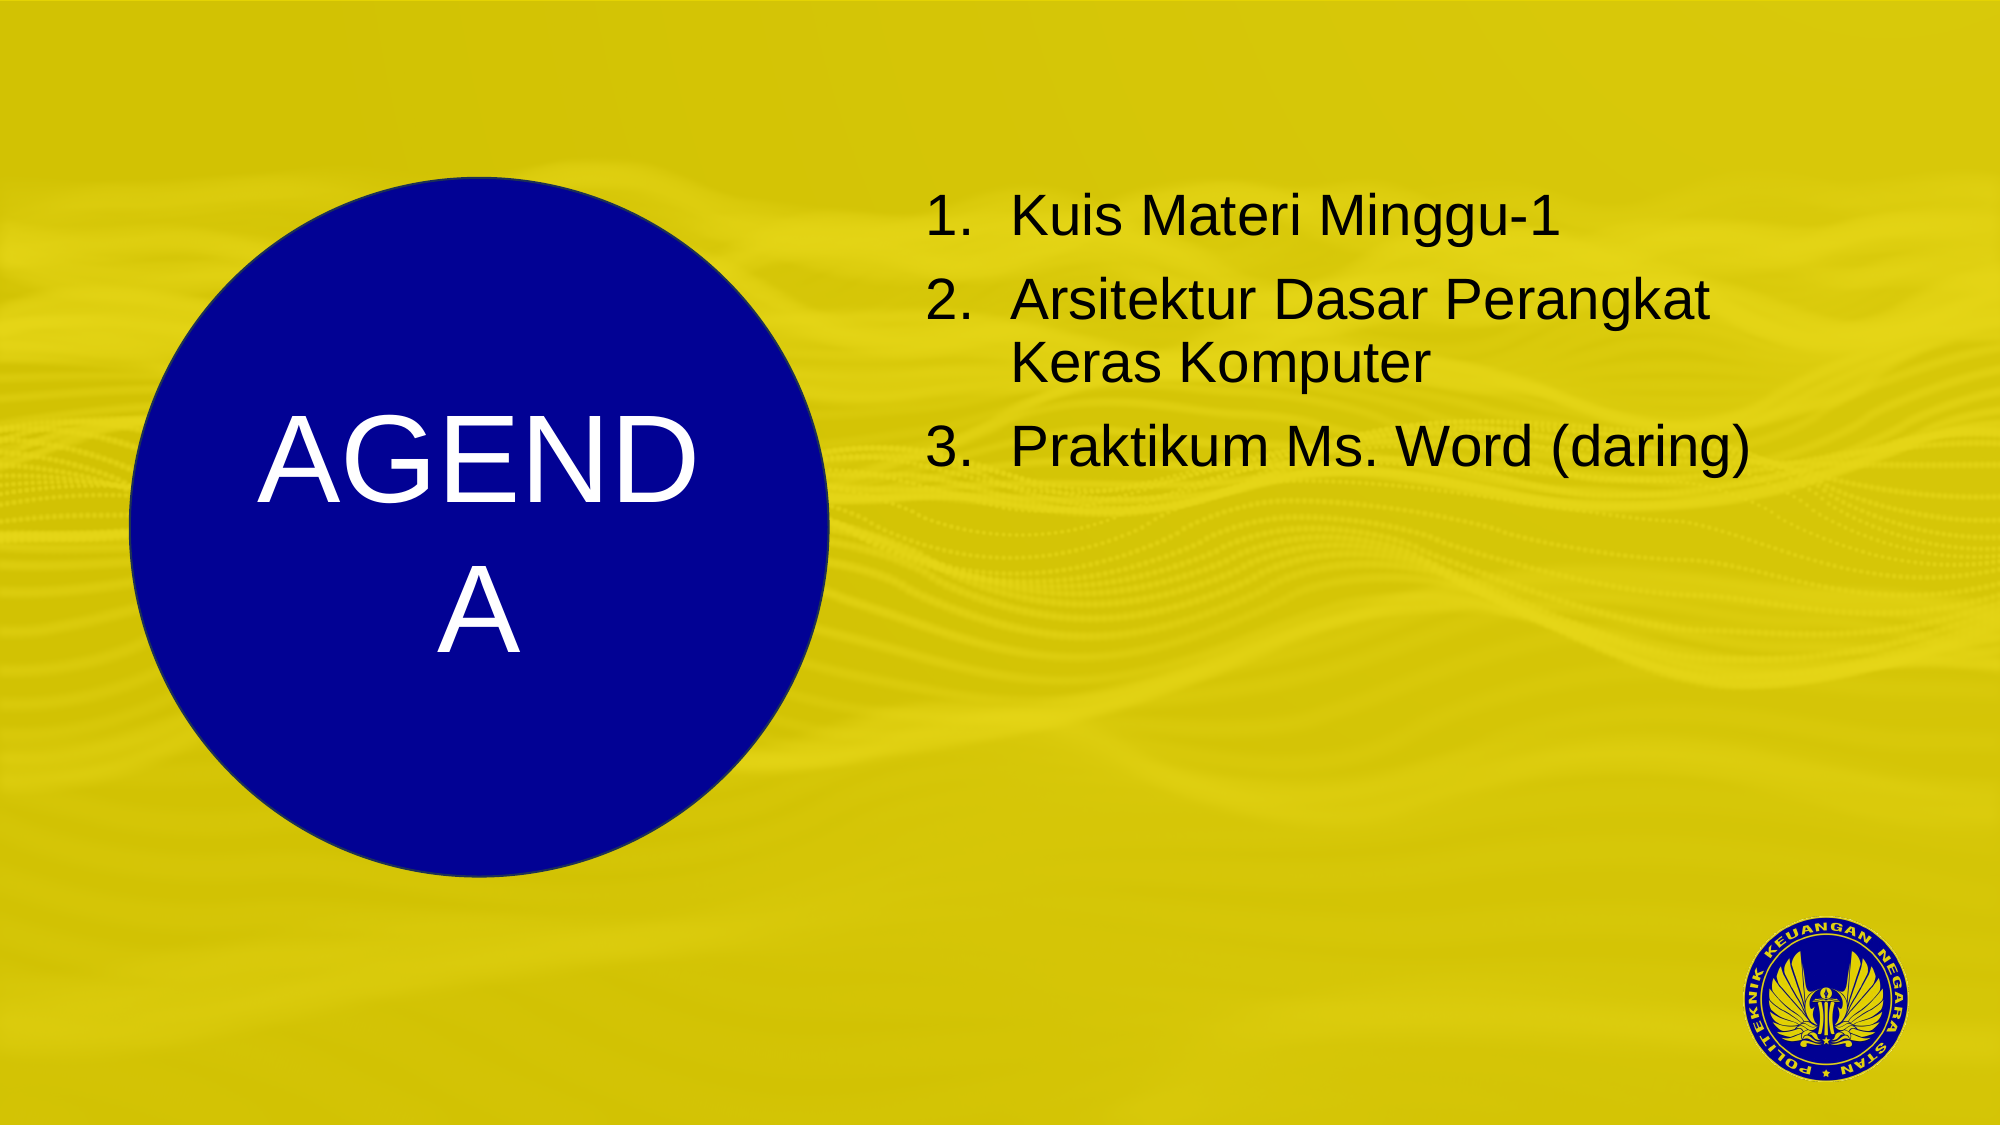

Kuis Materi Minggu-1
Arsitektur Dasar Perangkat Keras Komputer
Praktikum Ms. Word (daring)